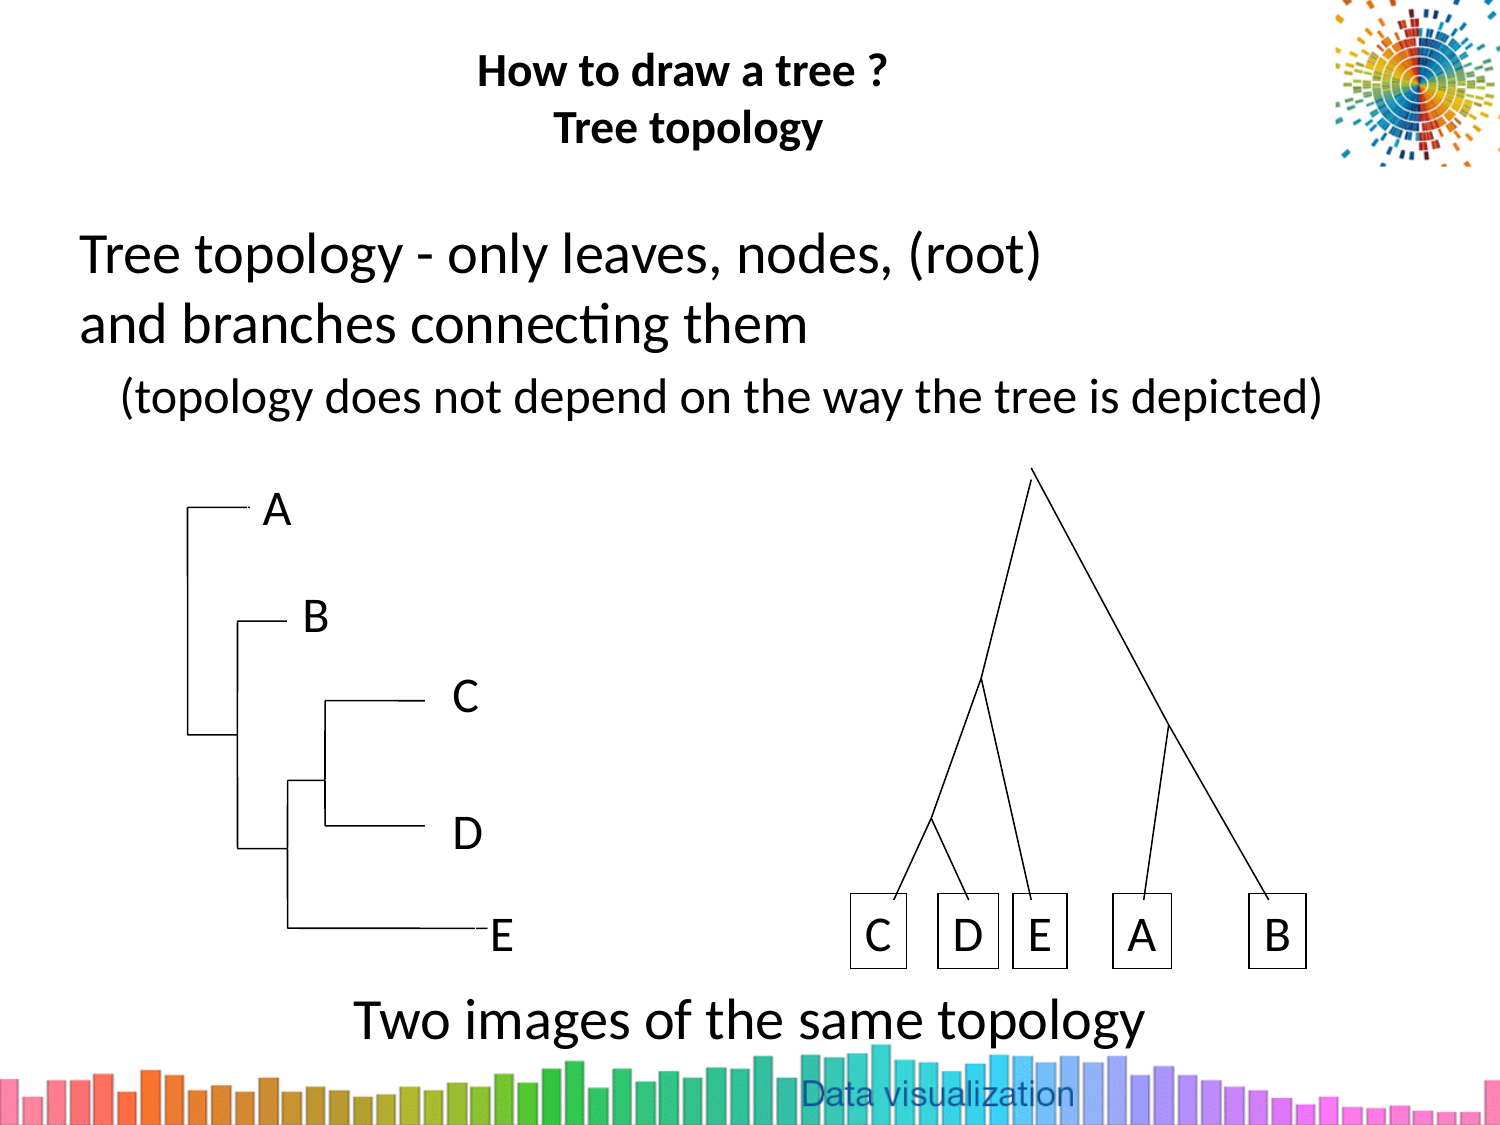

# How to draw a tree ? Tree topology
Tree topology - only leaves, nodes, (root)
and branches connecting them
   (topology does not depend on the way the tree is depicted)
A

B

C

D

E

C
D
E
A
B
Two images of the same topology